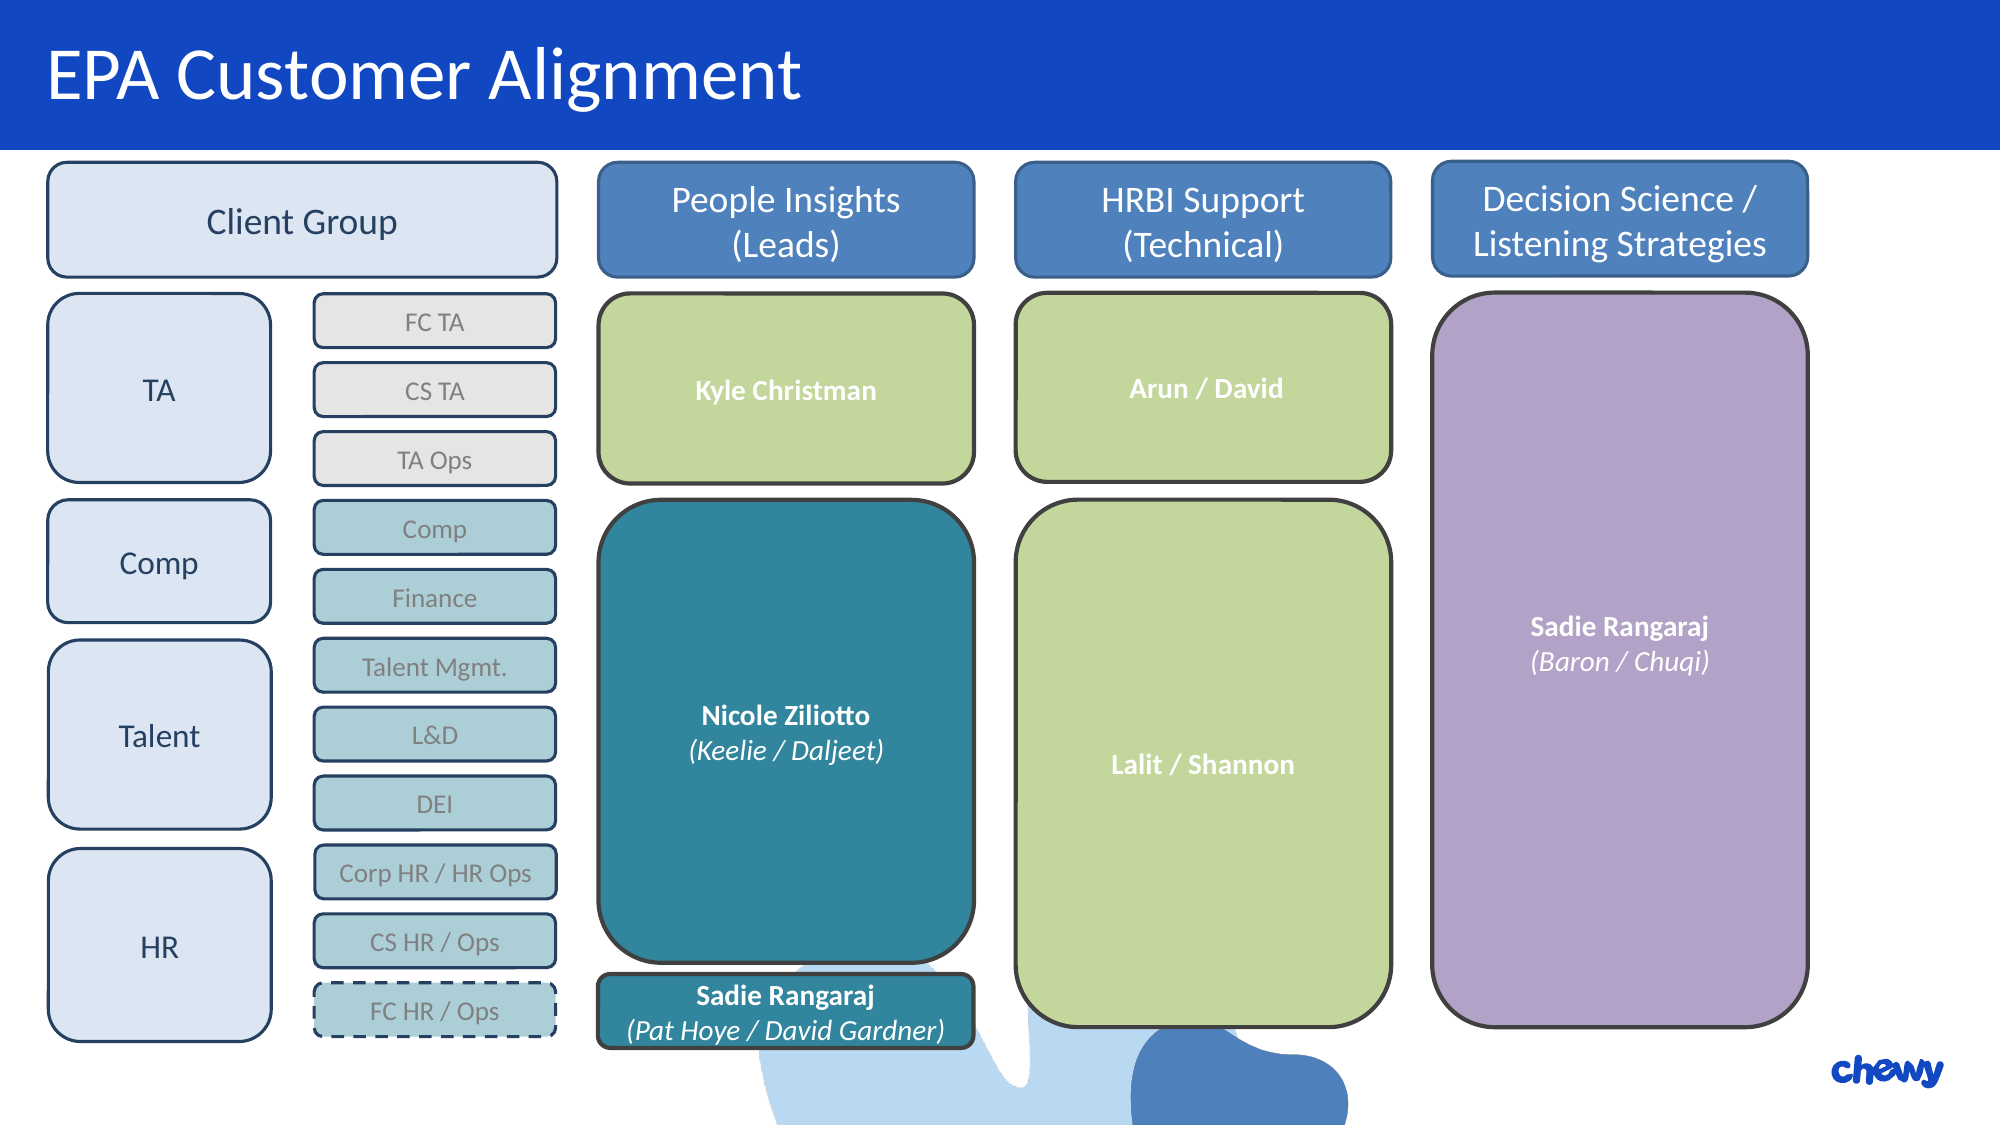

EPA Customer Alignment
Decision Science / Listening Strategies
People Insights
(Leads)
HRBI Support
(Technical)
Client Group
Sadie Rangaraj
(Baron / Chuqi)

 Arun / David
TA
Kyle Christman
FC TA
CS TA
TA Ops
Lalit / Shannon
Comp
Nicole Ziliotto
(Keelie / Daljeet)
Comp
Finance
Talent Mgmt.
Talent
L&D
DEI
Corp HR / HR Ops
HR
CS HR / Ops
Sadie Rangaraj
(Pat Hoye / David Gardner)
FC HR / Ops